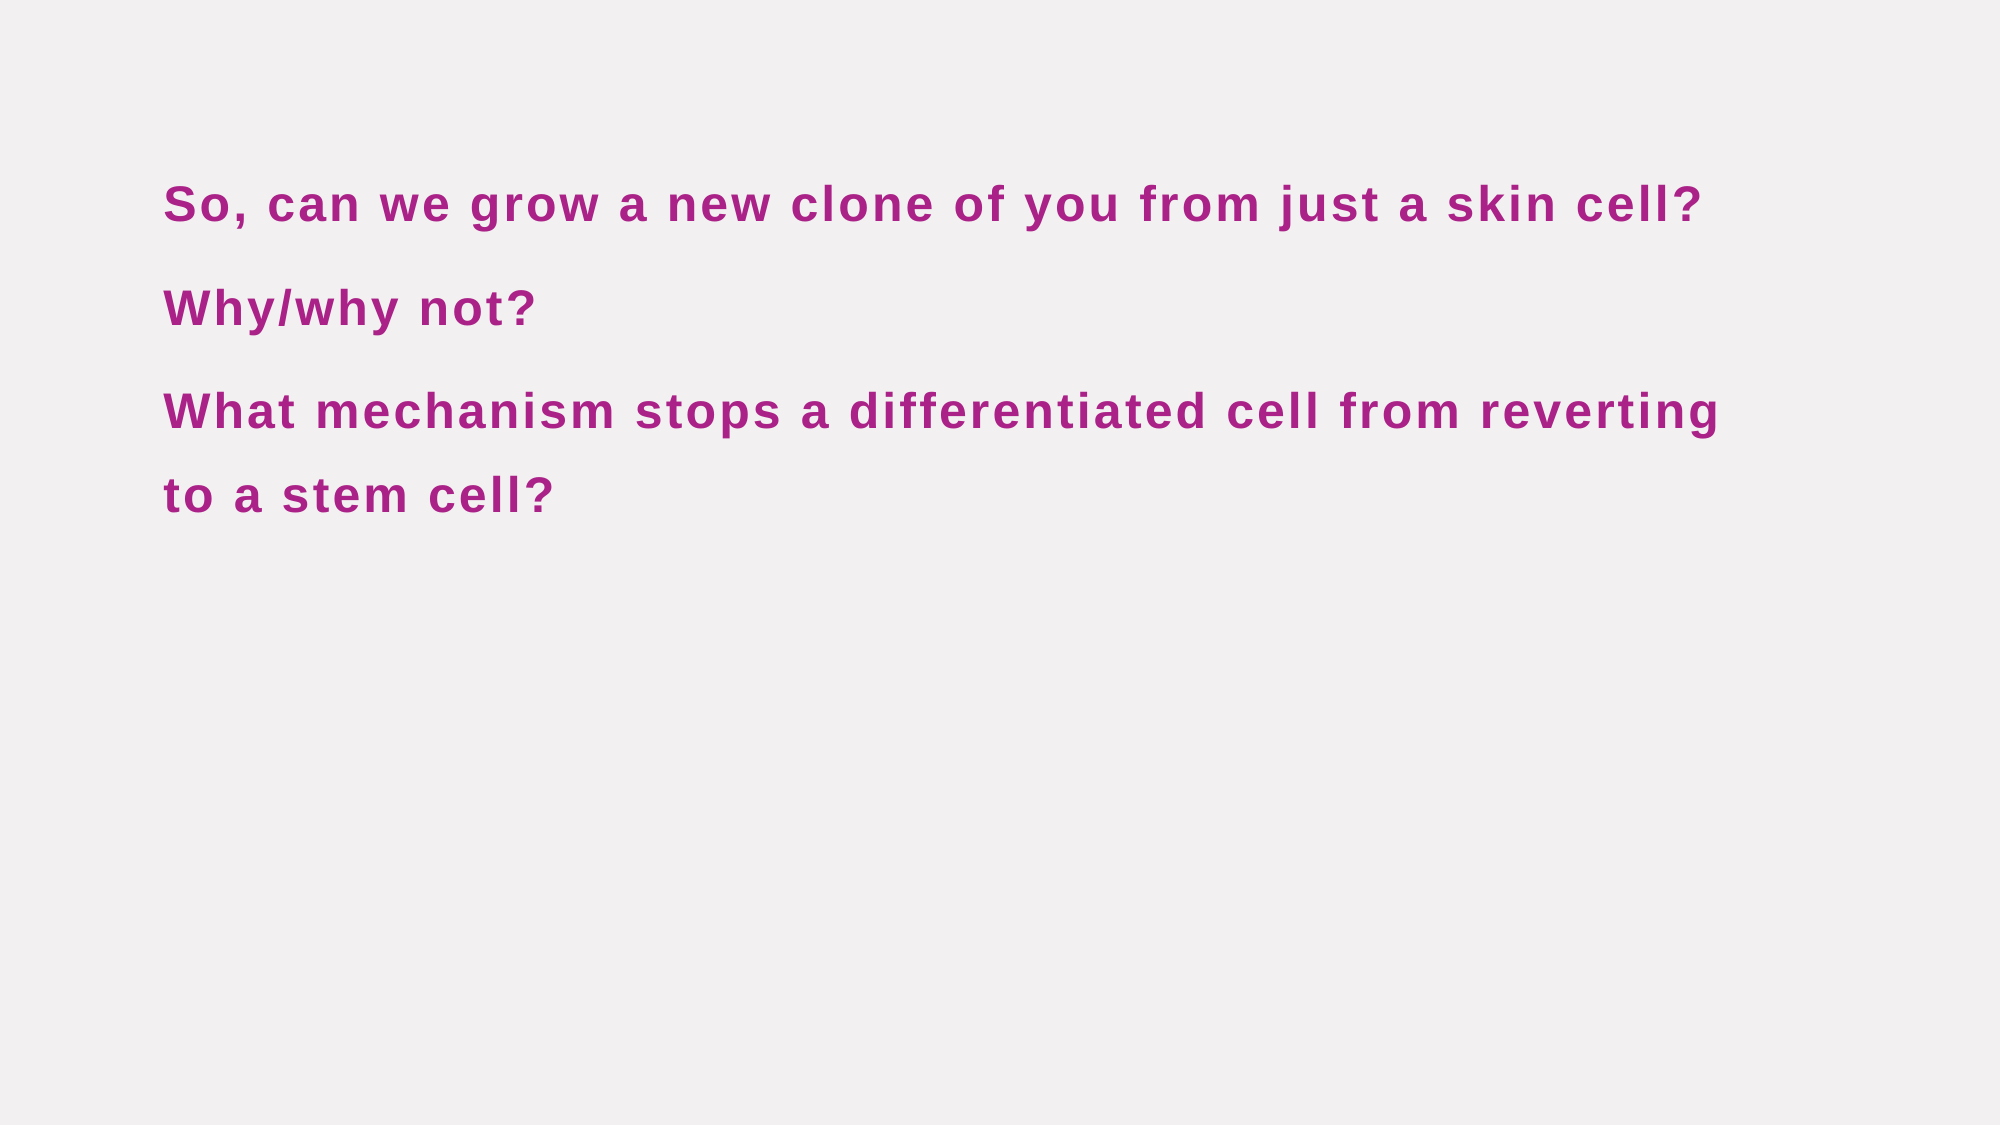

So, can we grow a new clone of you from just a skin cell?
Why/why not?
What mechanism stops a differentiated cell from reverting to a stem cell?